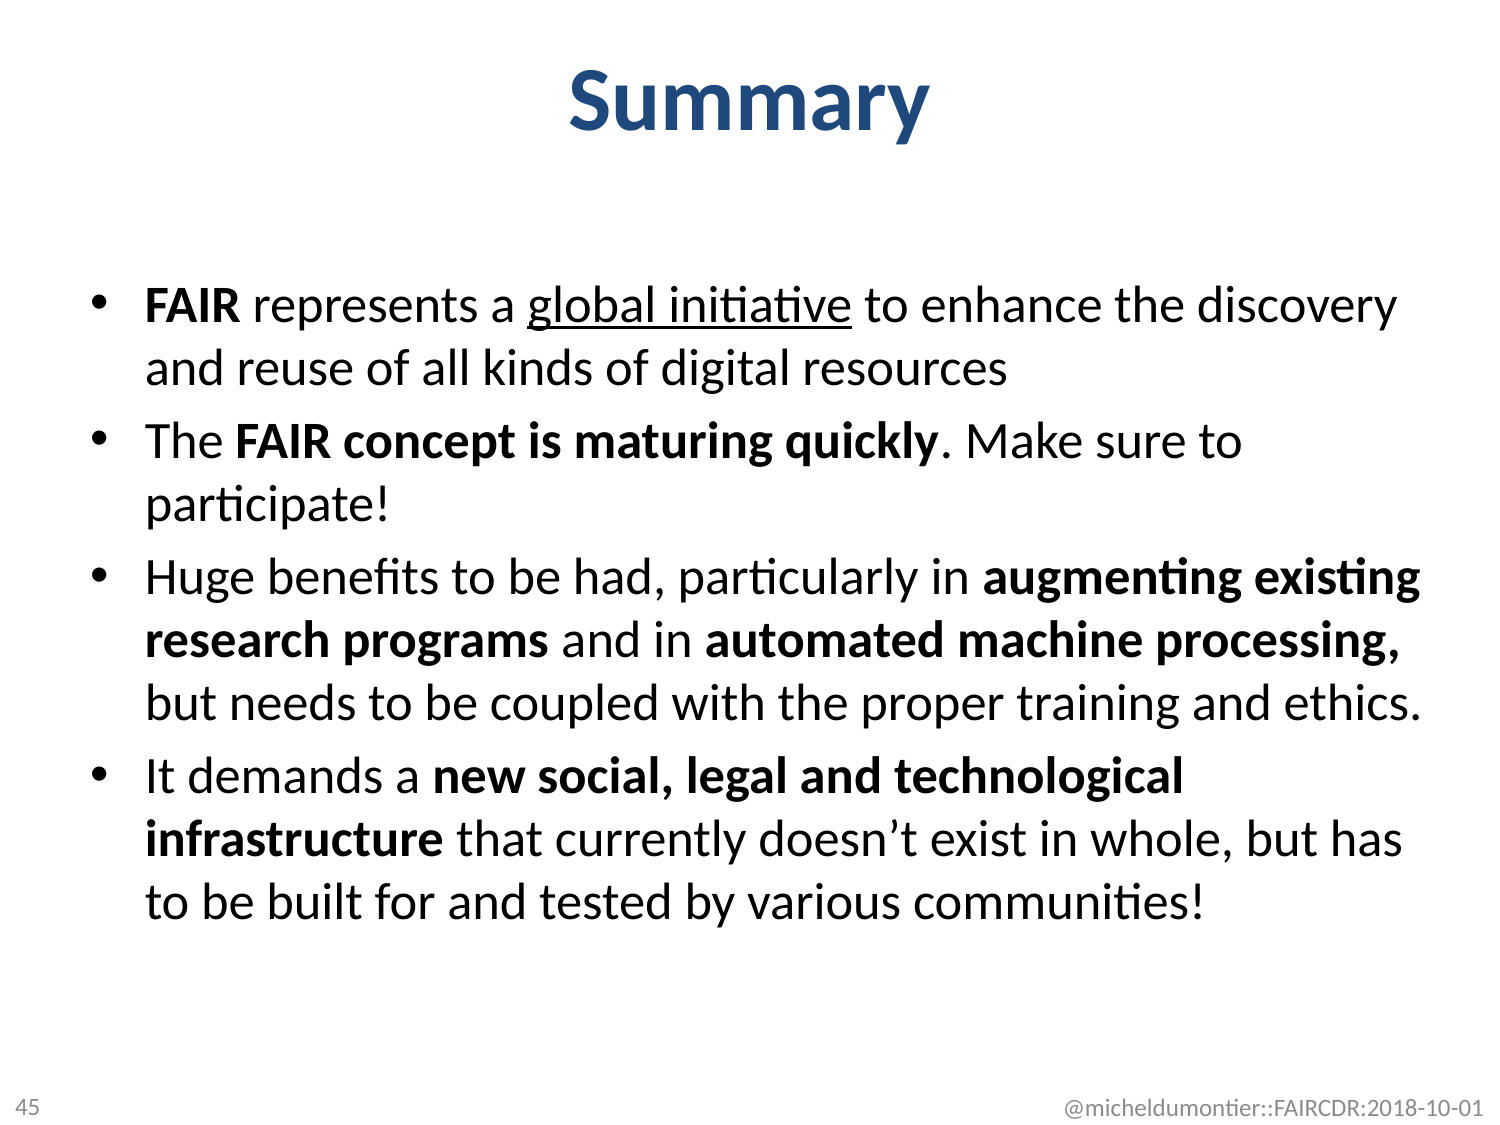

# Summary
FAIR represents a global initiative to enhance the discovery and reuse of all kinds of digital resources
The FAIR concept is maturing quickly. Make sure to participate!
Huge benefits to be had, particularly in augmenting existing research programs and in automated machine processing, but needs to be coupled with the proper training and ethics.
It demands a new social, legal and technological infrastructure that currently doesn’t exist in whole, but has to be built for and tested by various communities!
45
@micheldumontier::FAIRCDR:2018-10-01